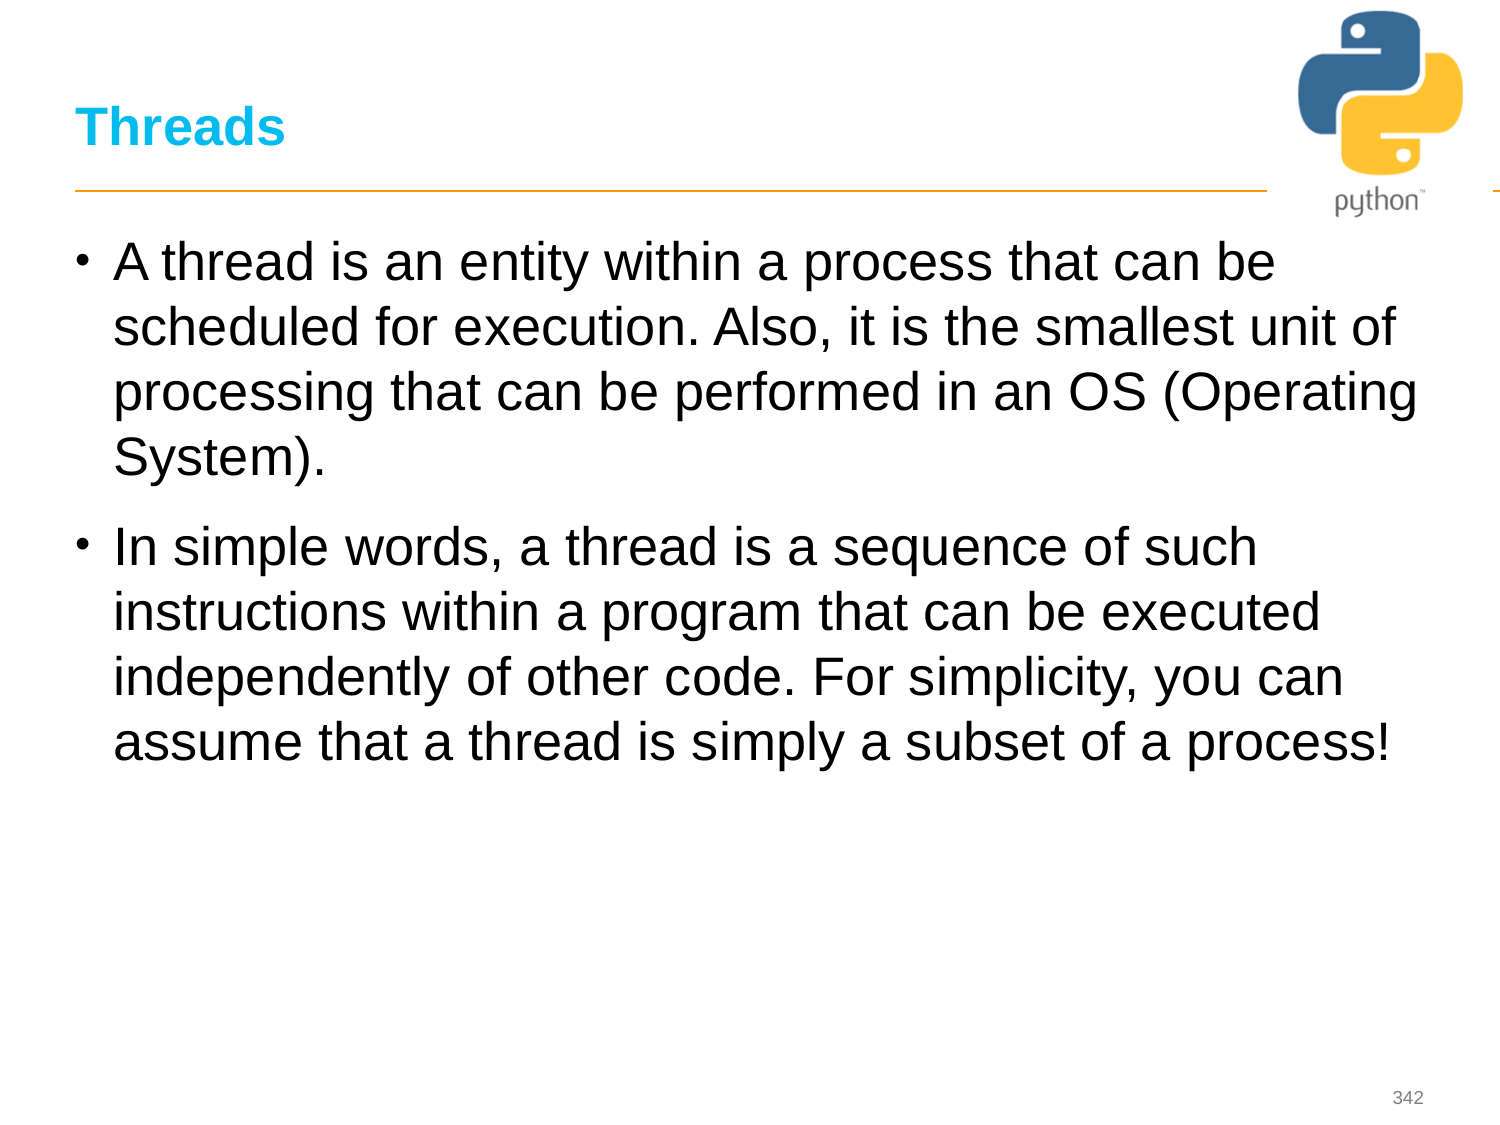

# Threads
A thread is an entity within a process that can be scheduled for execution. Also, it is the smallest unit of processing that can be performed in an OS (Operating System).
In simple words, a thread is a sequence of such instructions within a program that can be executed independently of other code. For simplicity, you can assume that a thread is simply a subset of a process!